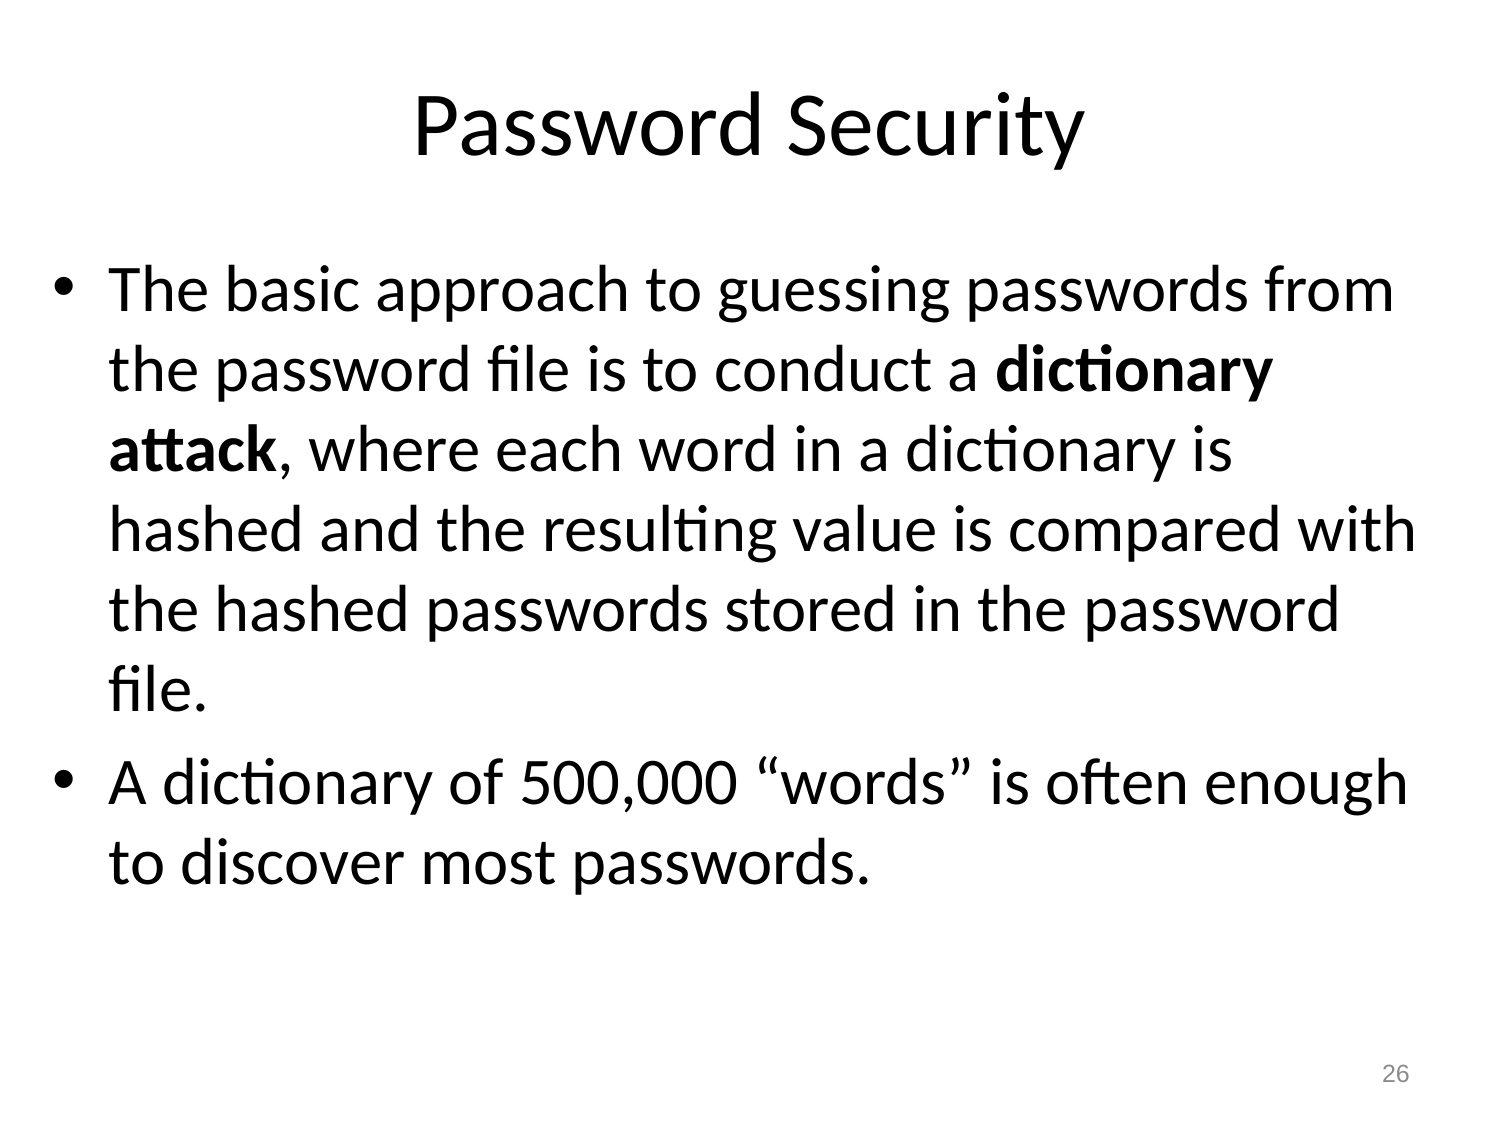

# Password Security
The basic approach to guessing passwords from the password file is to conduct a dictionary attack, where each word in a dictionary is hashed and the resulting value is compared with the hashed passwords stored in the password file.
A dictionary of 500,000 “words” is often enough to discover most passwords.
26